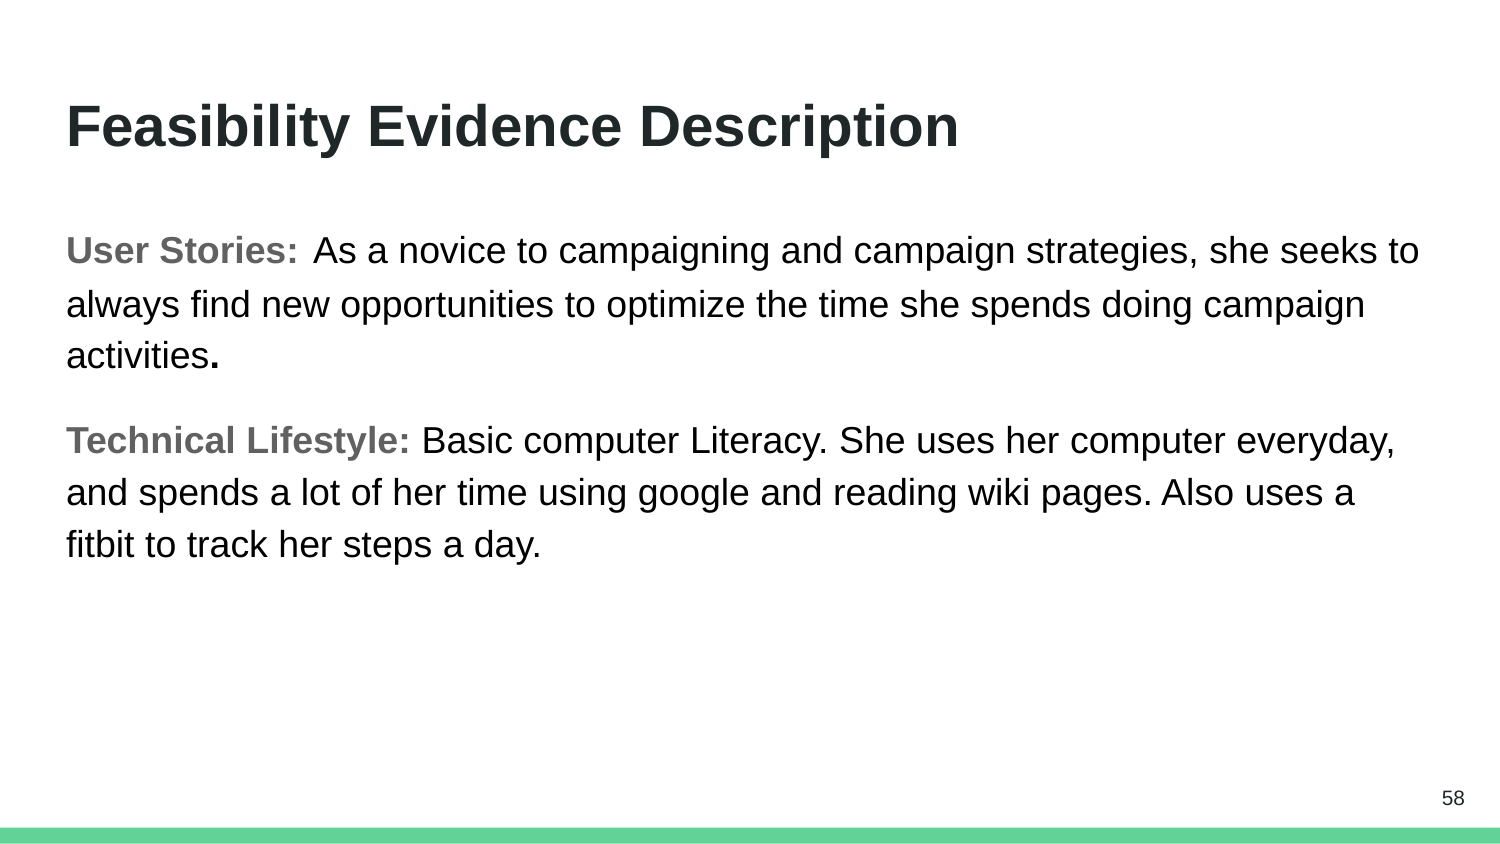

# Feasibility Evidence Description

User Stories: As a novice to campaigning and campaign strategies, she seeks to always find new opportunities to optimize the time she spends doing campaign activities.
Technical Lifestyle: Basic computer Literacy. She uses her computer everyday, and spends a lot of her time using google and reading wiki pages. Also uses a fitbit to track her steps a day.
58